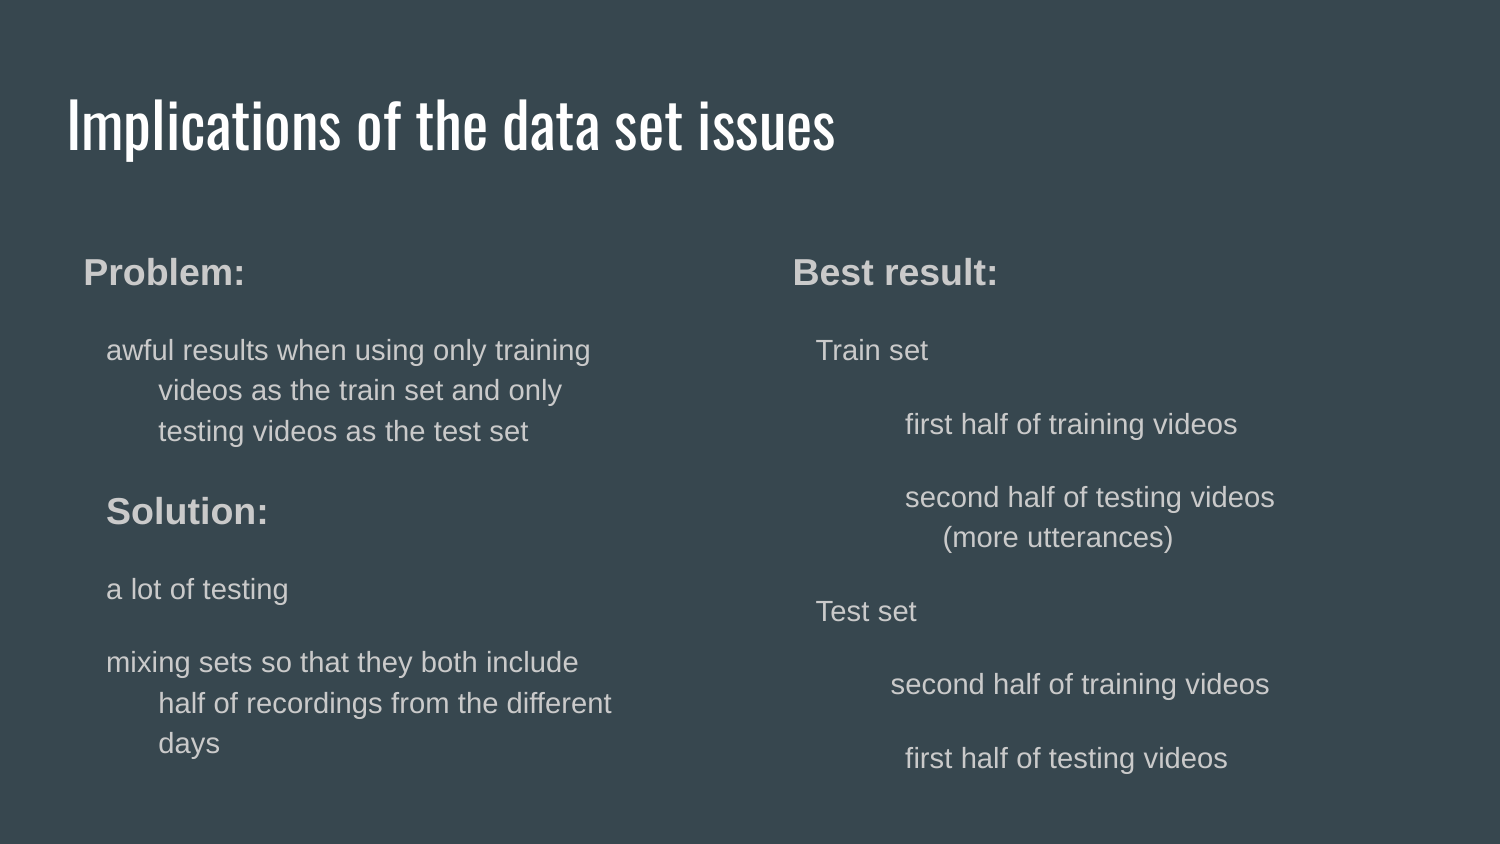

# Implications of the data set issues
Problem:
awful results when using only training videos as the train set and only testing videos as the test set
Solution:
a lot of testing
mixing sets so that they both include half of recordings from the different days

Best result:
Train set
first half of training videos
second half of testing videos (more utterances)
Test set
second half of training videos
first half of testing videos